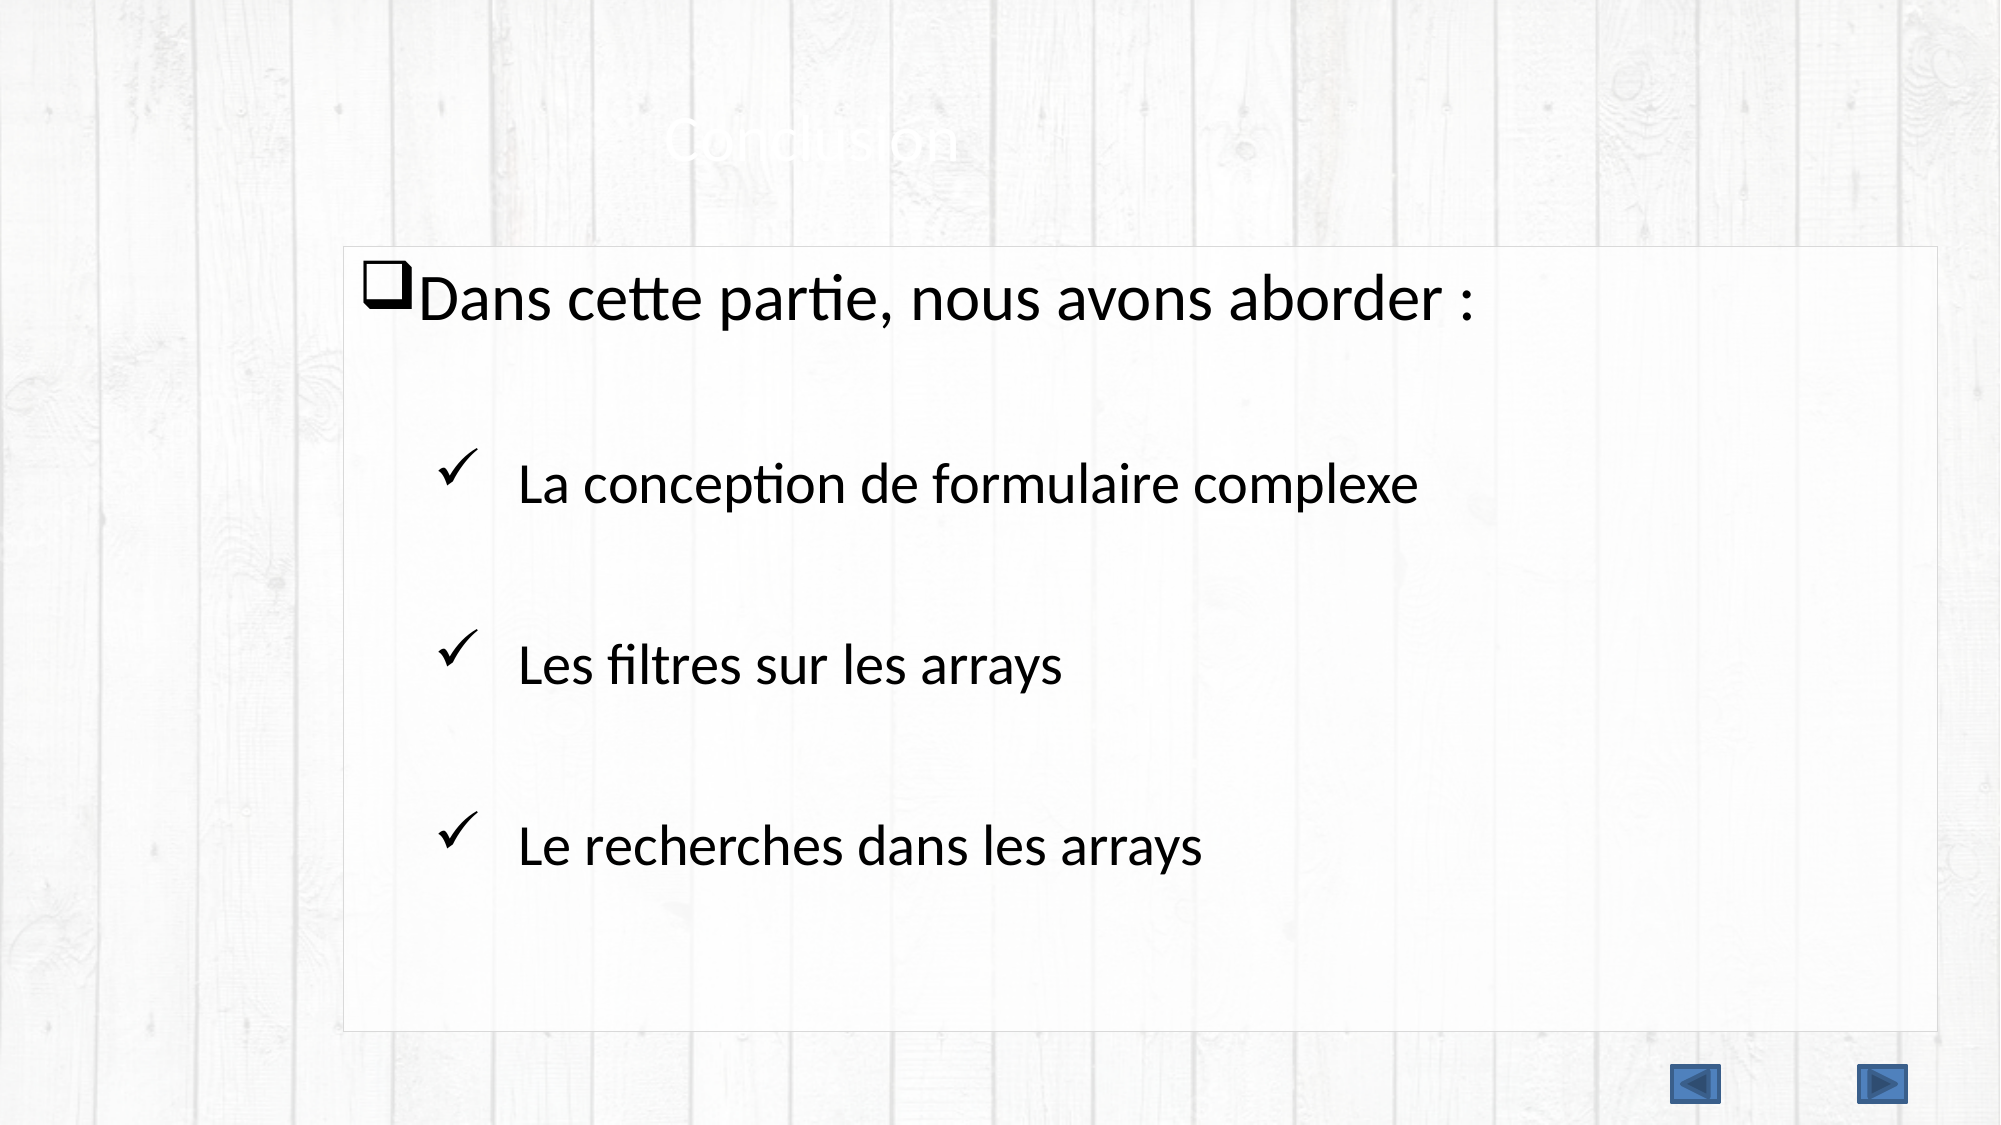

# Conclusion
Dans cette partie, nous avons aborder :

La conception de formulaire complexe

Les filtres sur les arrays

Le recherches dans les arrays